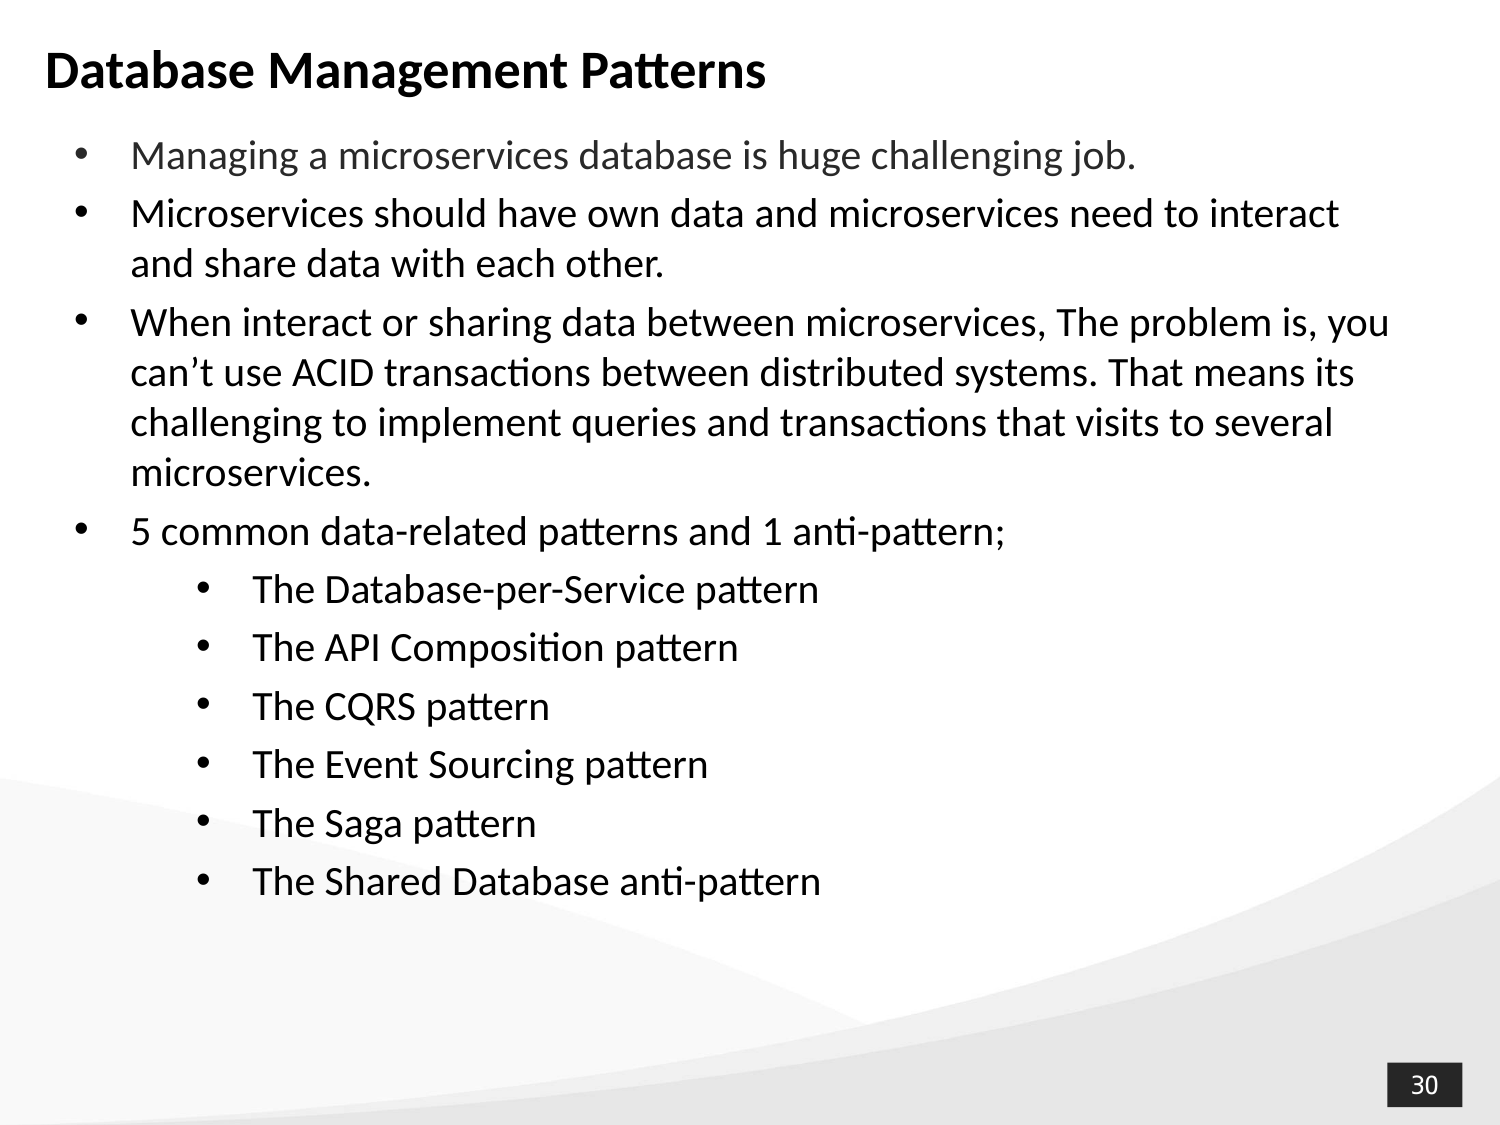

# Database Management Patterns
Managing a microservices database is huge challenging job.
Microservices should have own data and microservices need to interact and share data with each other.
When interact or sharing data between microservices, The problem is, you can’t use ACID transactions between distributed systems. That means its challenging to implement queries and transactions that visits to several microservices.
5 common data-related patterns and 1 anti-pattern;
The Database-per-Service pattern
The API Composition pattern
The CQRS pattern
The Event Sourcing pattern
The Saga pattern
The Shared Database anti-pattern